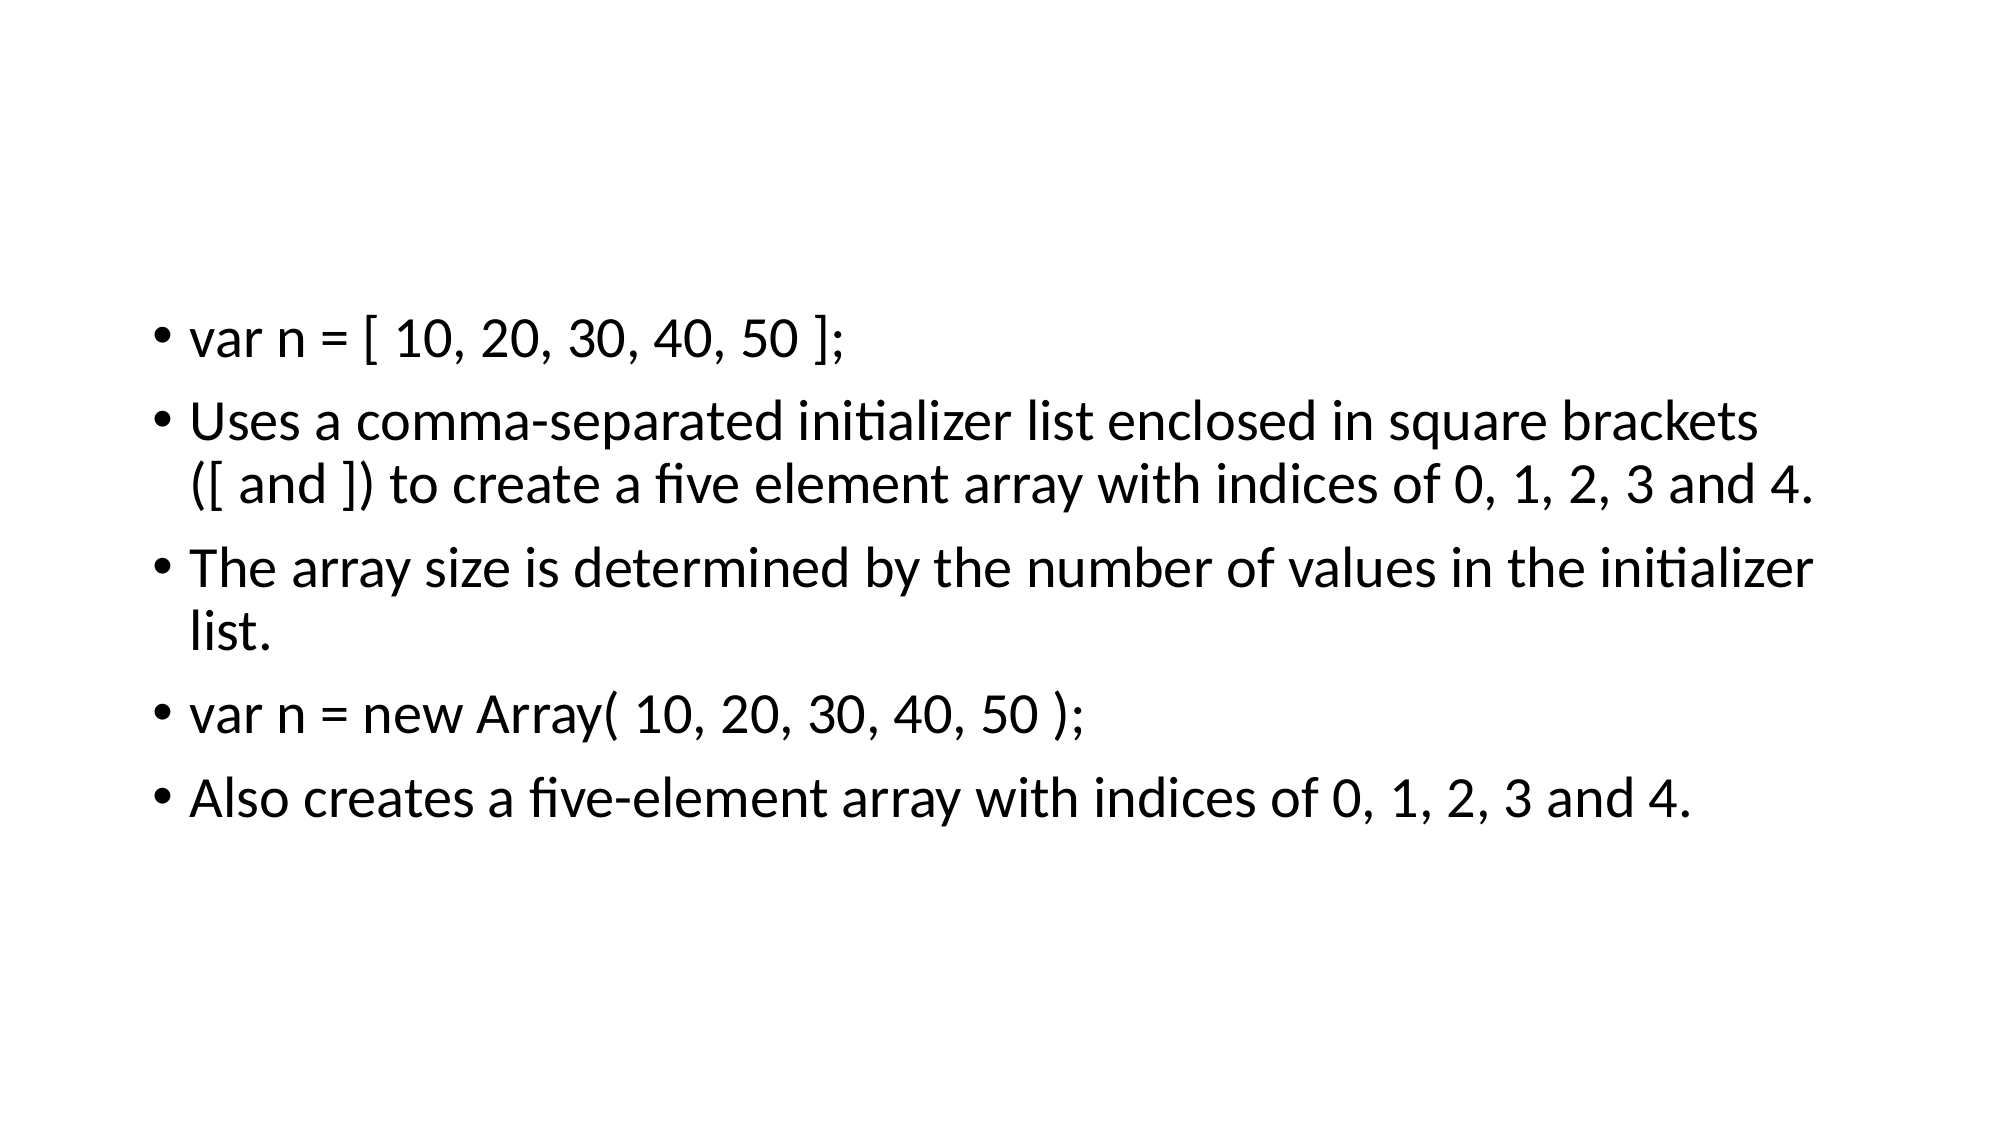

#
var n = [ 10, 20, 30, 40, 50 ];
Uses a comma-separated initializer list enclosed in square brackets ([ and ]) to create a five element array with indices of 0, 1, 2, 3 and 4.
The array size is determined by the number of values in the initializer list.
var n = new Array( 10, 20, 30, 40, 50 );
Also creates a five-element array with indices of 0, 1, 2, 3 and 4.